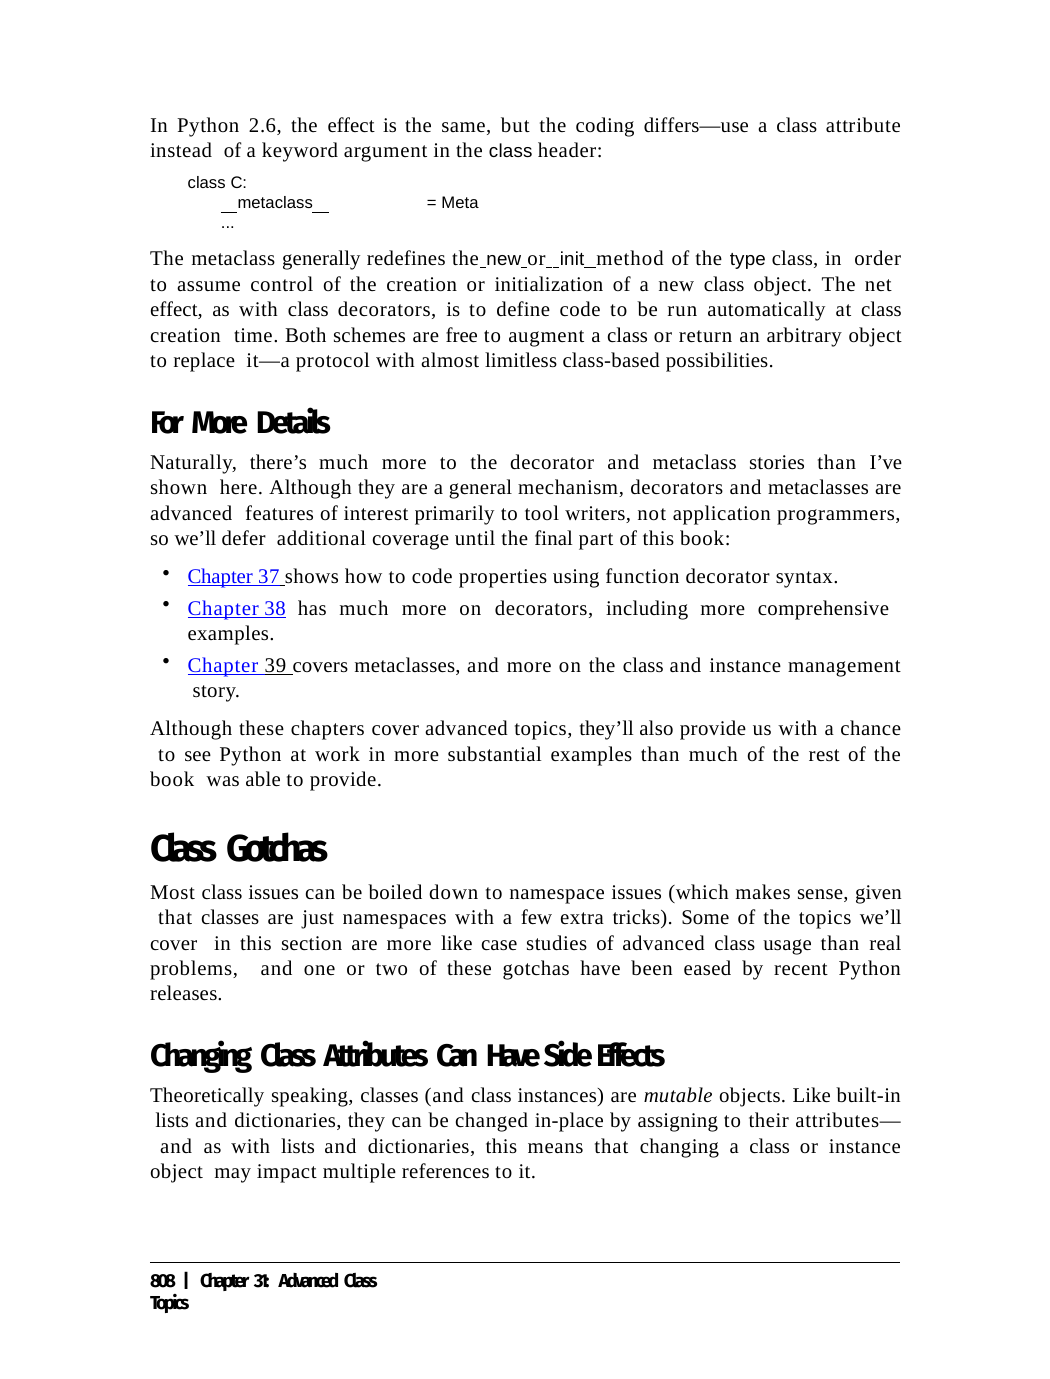

In Python 2.6, the effect is the same, but the coding differs—use a class attribute instead  of a keyword argument in the class header:
class C:
metaclass	= Meta
...
The metaclass generally redefines the new or  init  method of the type class, in  order to assume control of the creation or initialization of a new class object. The net  effect, as with class decorators, is to define code to be run automatically at class creation  time. Both schemes are free to augment a class or return an arbitrary object to replace  it—a protocol with almost limitless class-based possibilities.

For More Details
Naturally, there’s much more to the decorator and metaclass stories than I’ve shown  here. Although they are a general mechanism, decorators and metaclasses are advanced  features of interest primarily to tool writers, not application programmers, so we’ll defer  additional coverage until the final part of this book:
Chapter 37 shows how to code properties using function decorator syntax.
Chapter 38 has much more on decorators, including more comprehensive  examples.
Chapter 39 covers metaclasses, and more on the class and instance management  story.
Although these chapters cover advanced topics, they’ll also provide us with a chance  to see Python at work in more substantial examples than much of the rest of the book  was able to provide.

Class Gotchas
Most class issues can be boiled down to namespace issues (which makes sense, given  that classes are just namespaces with a few extra tricks). Some of the topics we’ll cover  in this section are more like case studies of advanced class usage than real problems,  and one or two of these gotchas have been eased by recent Python releases.

Changing Class Attributes Can Have Side Effects
Theoretically speaking, classes (and class instances) are mutable objects. Like built-in  lists and dictionaries, they can be changed in-place by assigning to their attributes—  and as with lists and dictionaries, this means that changing a class or instance object  may impact multiple references to it.

808  |  Chapter 31:  Advanced Class Topics